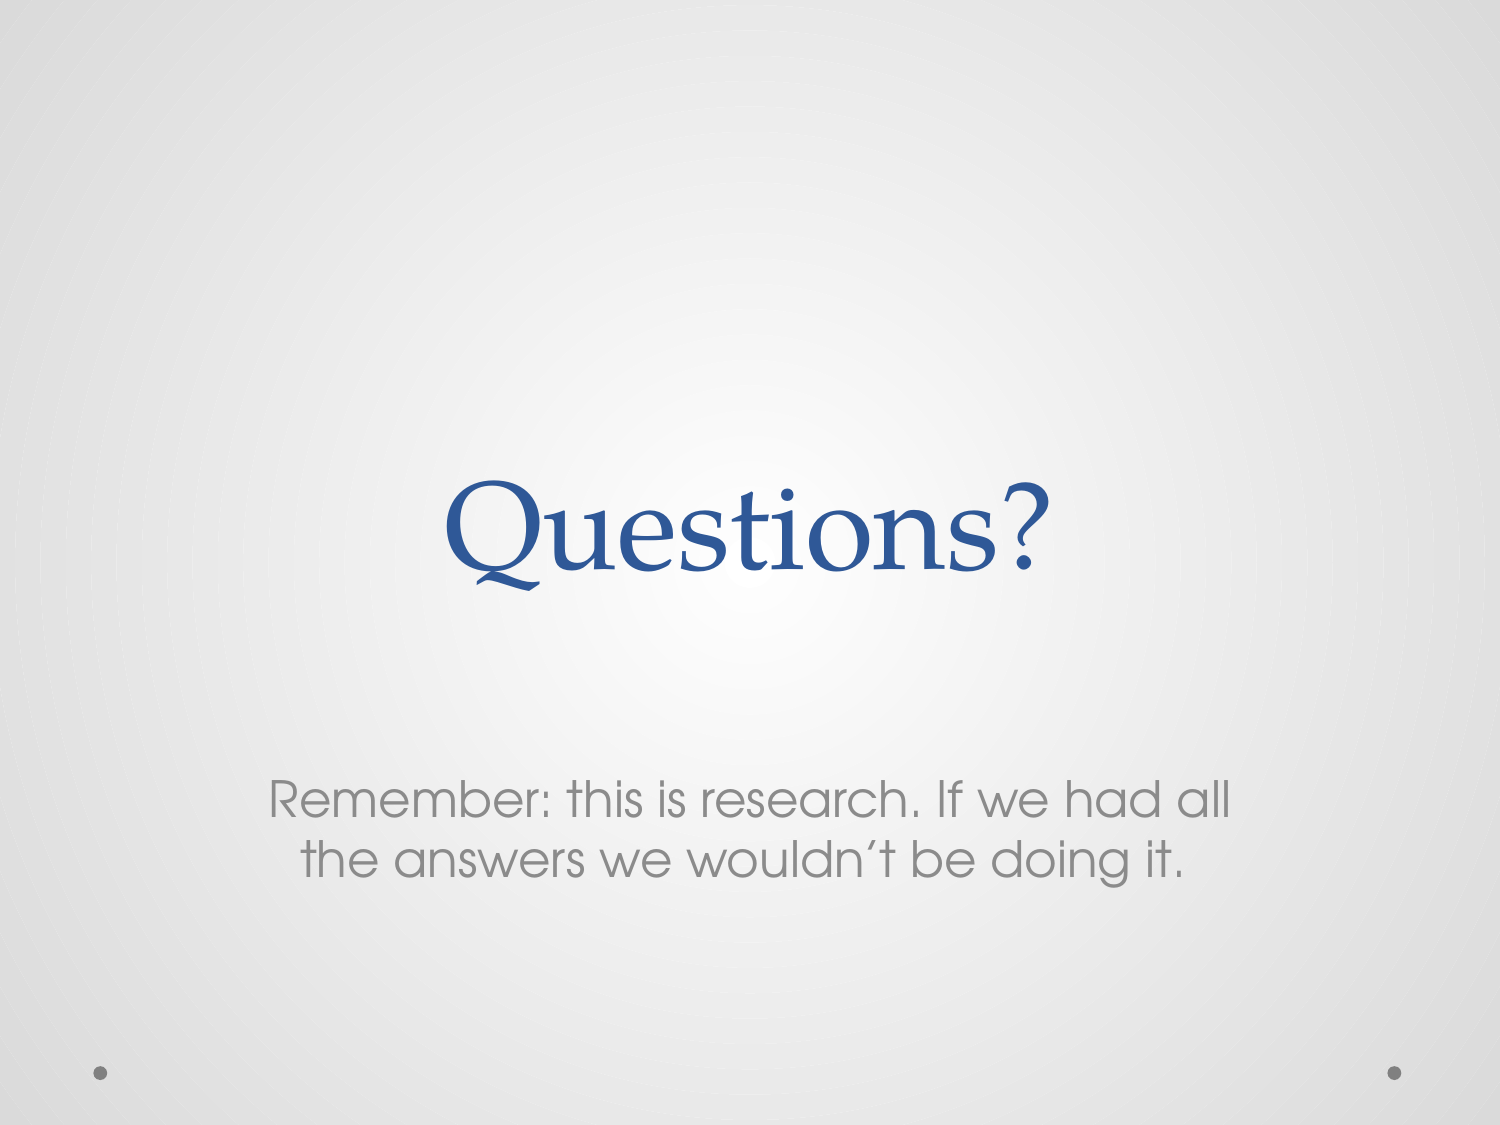

# Questions?
Remember: this is research. If we had all the answers we wouldn’t be doing it.